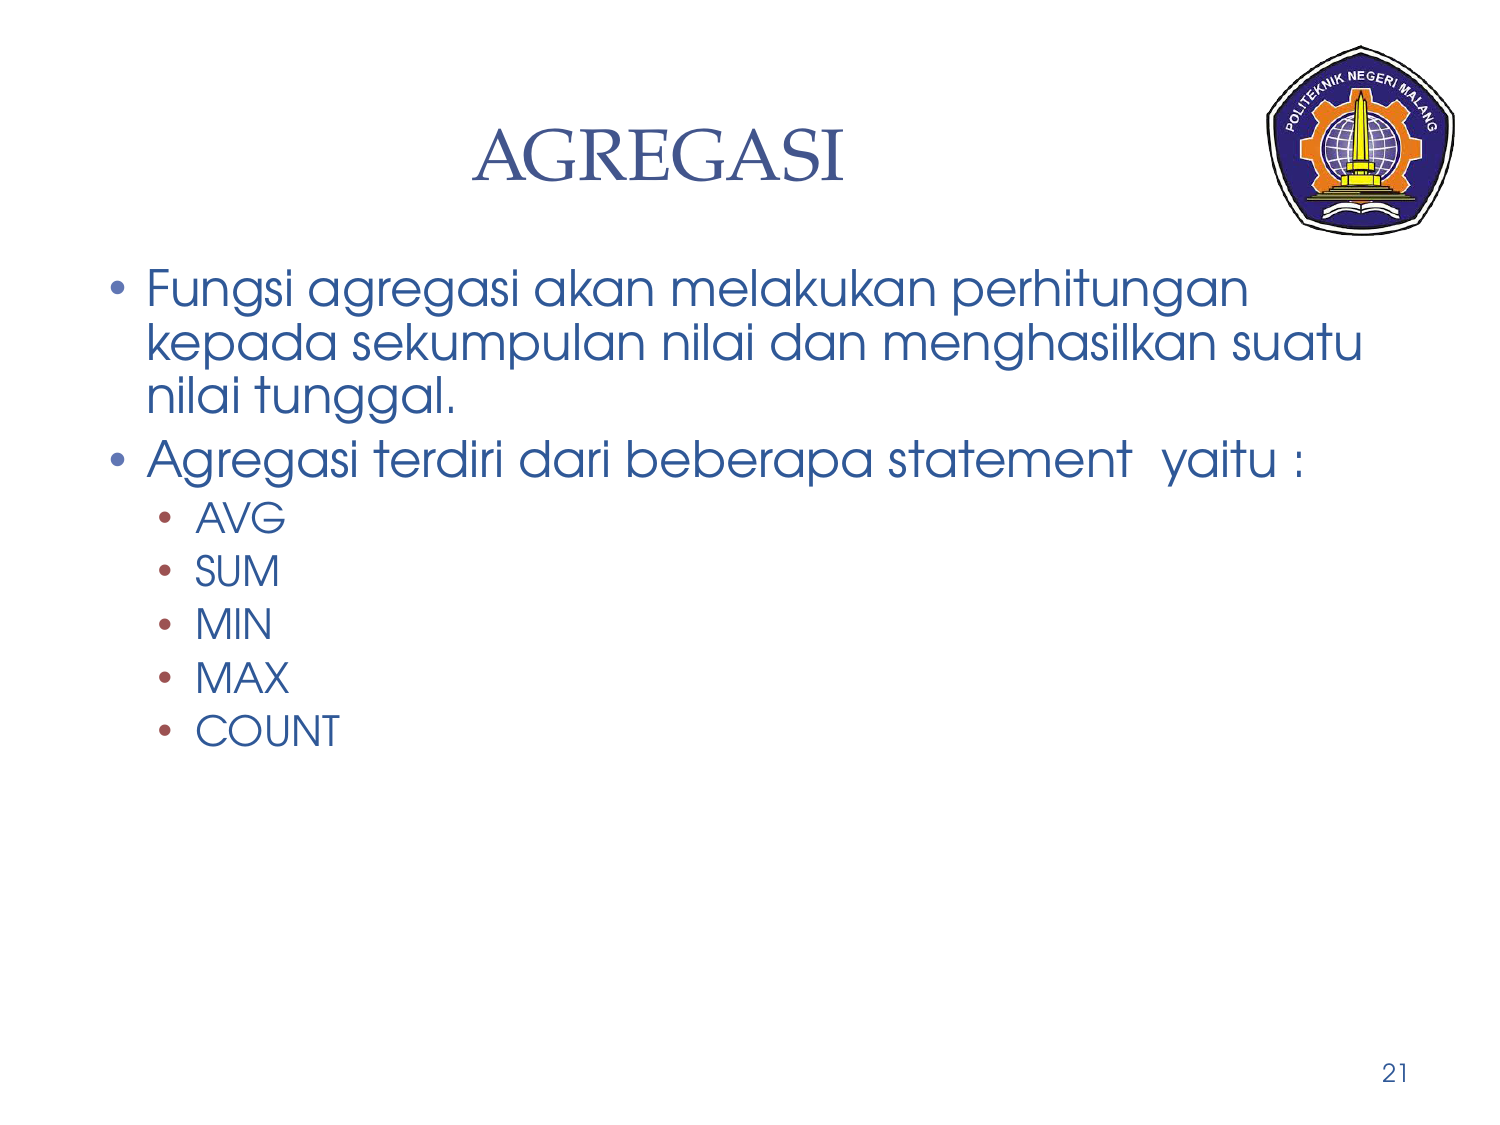

# AGREGASI
Fungsi agregasi akan melakukan perhitungan kepada sekumpulan nilai dan menghasilkan suatu nilai tunggal.
Agregasi terdiri dari beberapa statement  yaitu :
AVG
SUM
MIN
MAX
COUNT

21